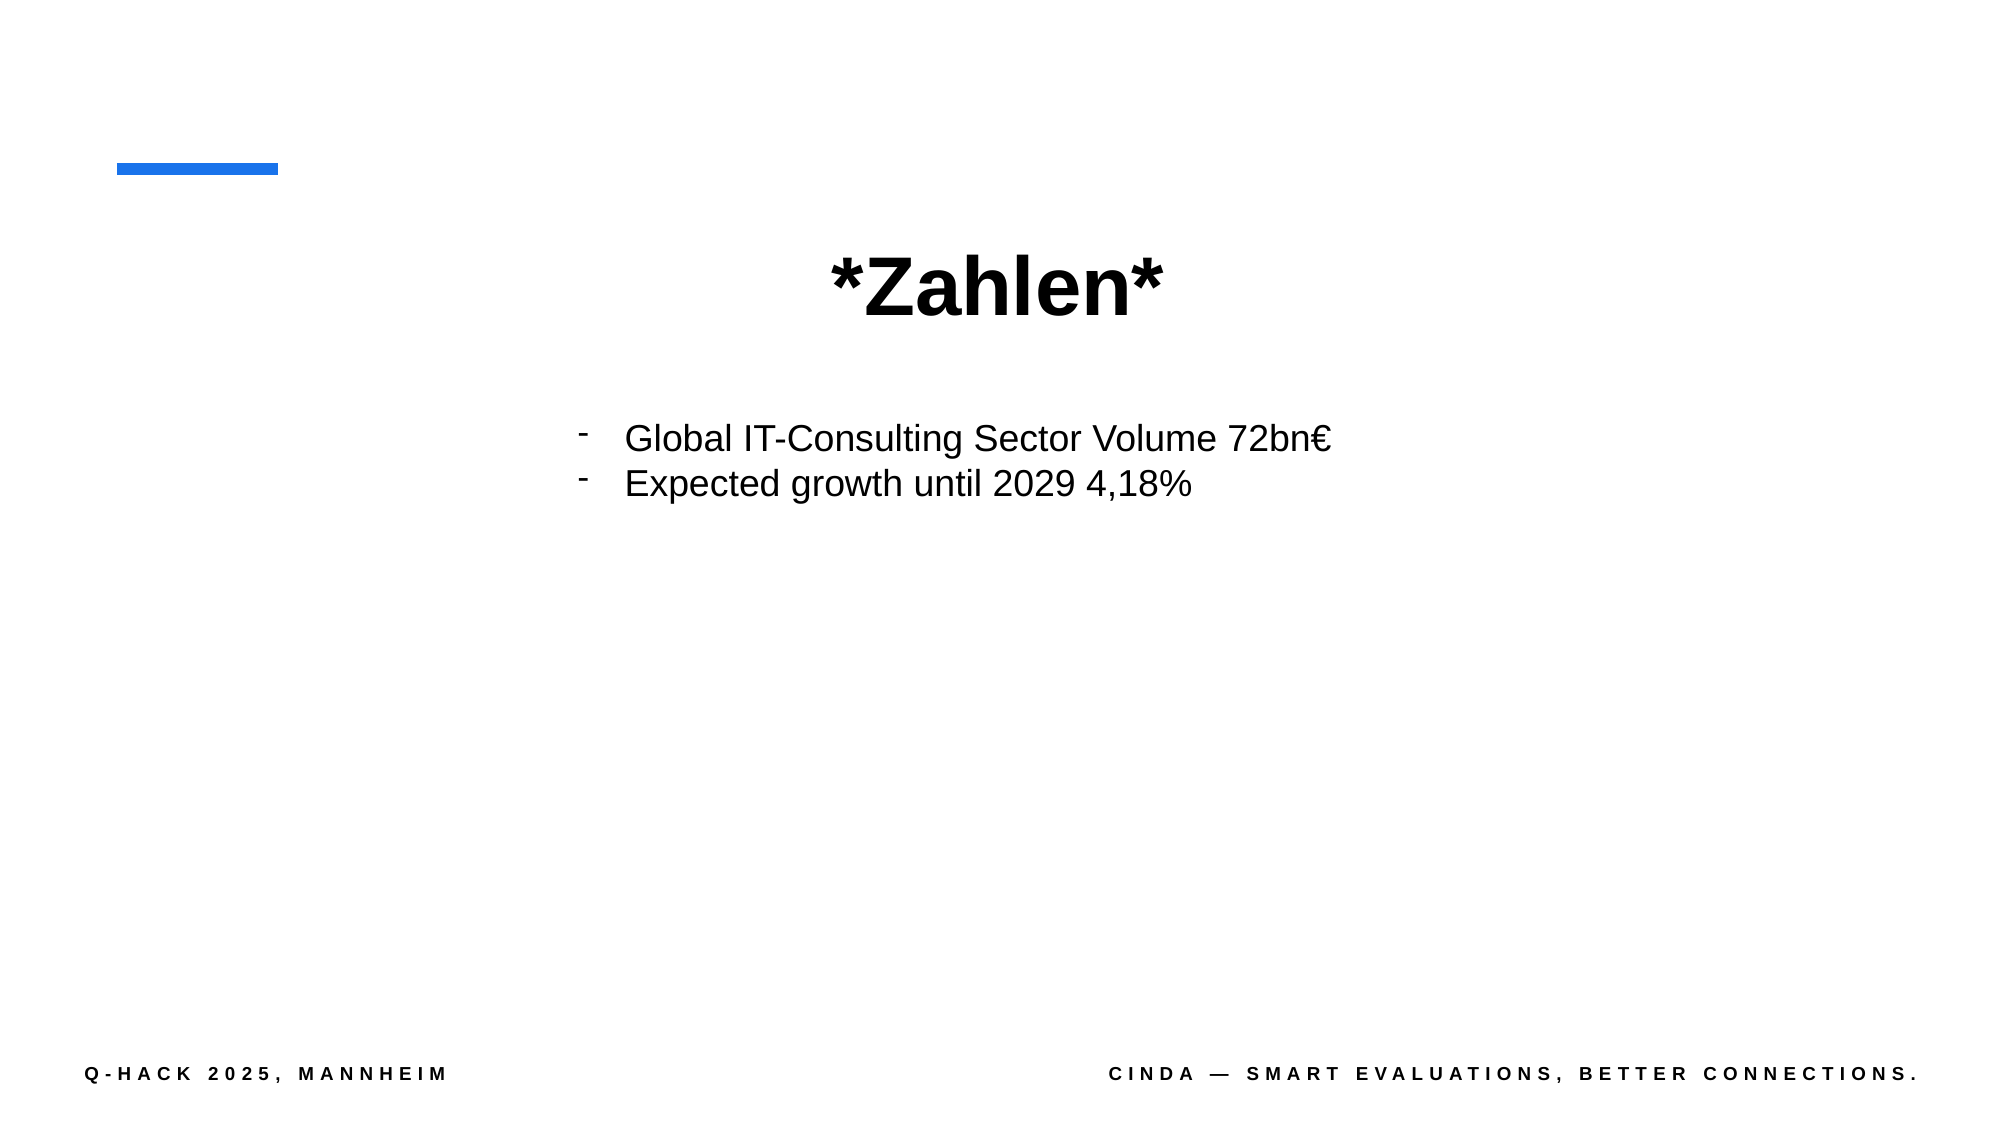

# *Zahlen*
Global IT-Consulting Sector Volume 72bn€
Expected growth until 2029 4,18%
Q-hack 2025, mannheim
cinda — smart evaluations, better connections.